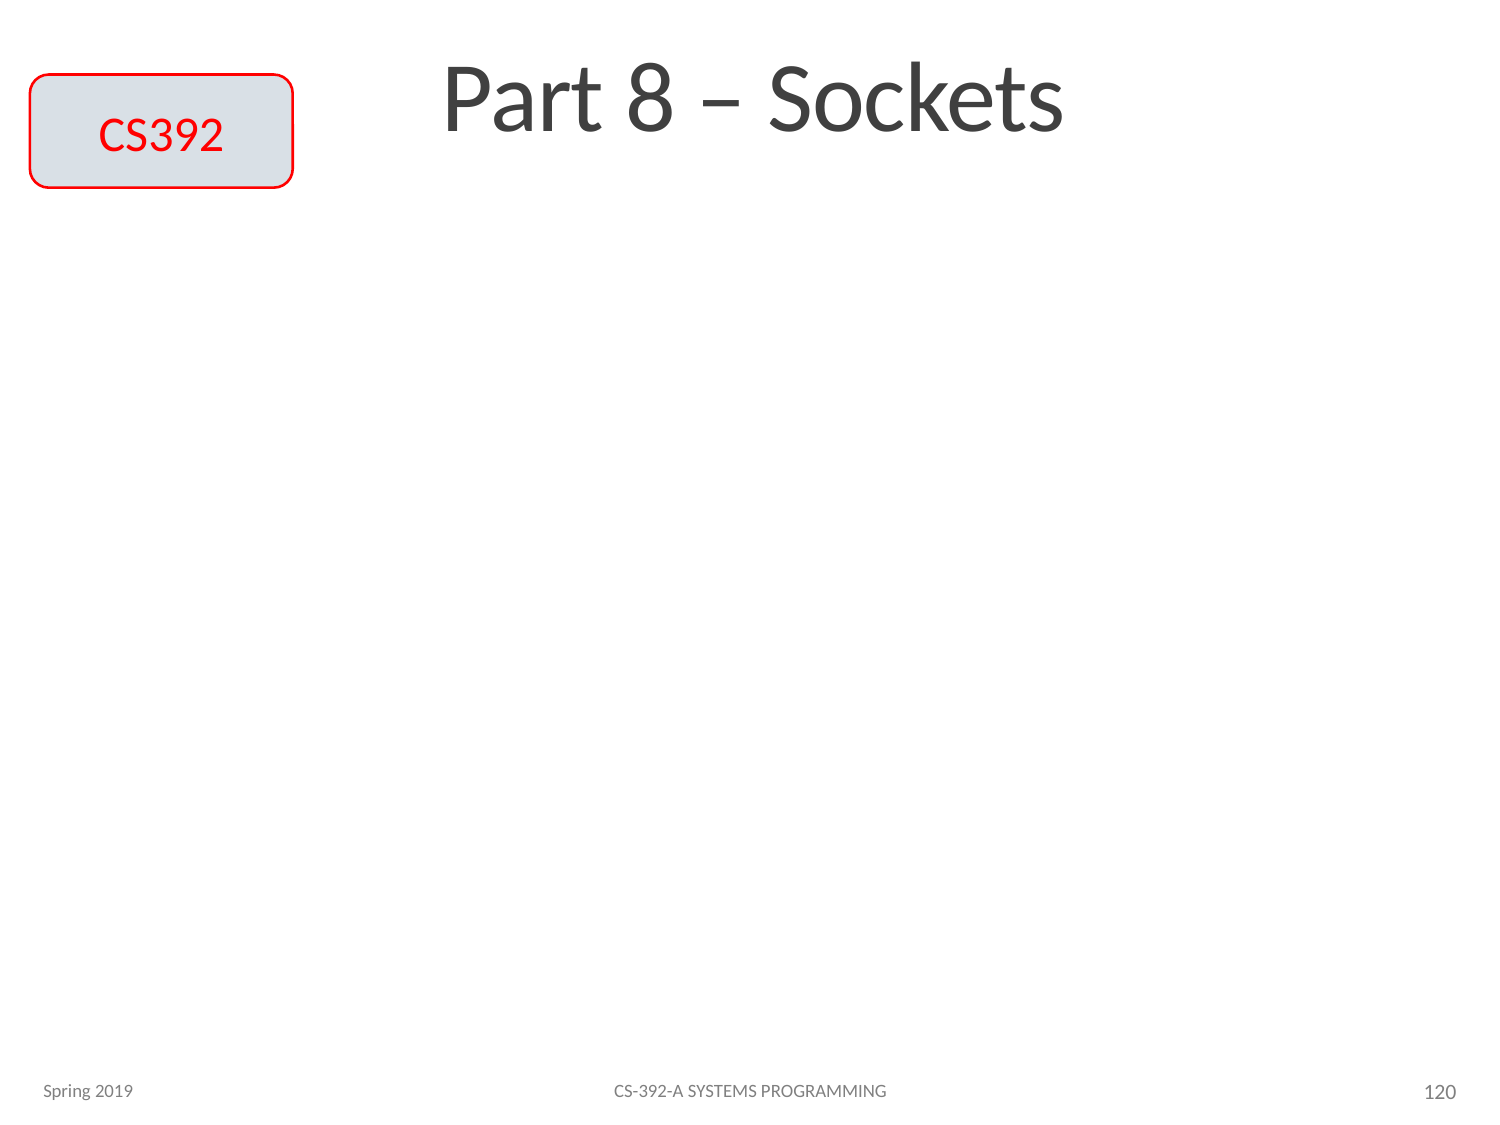

# Part 8 – Sockets
CS392
Spring 2019
CS-392-A Systems Programming
120